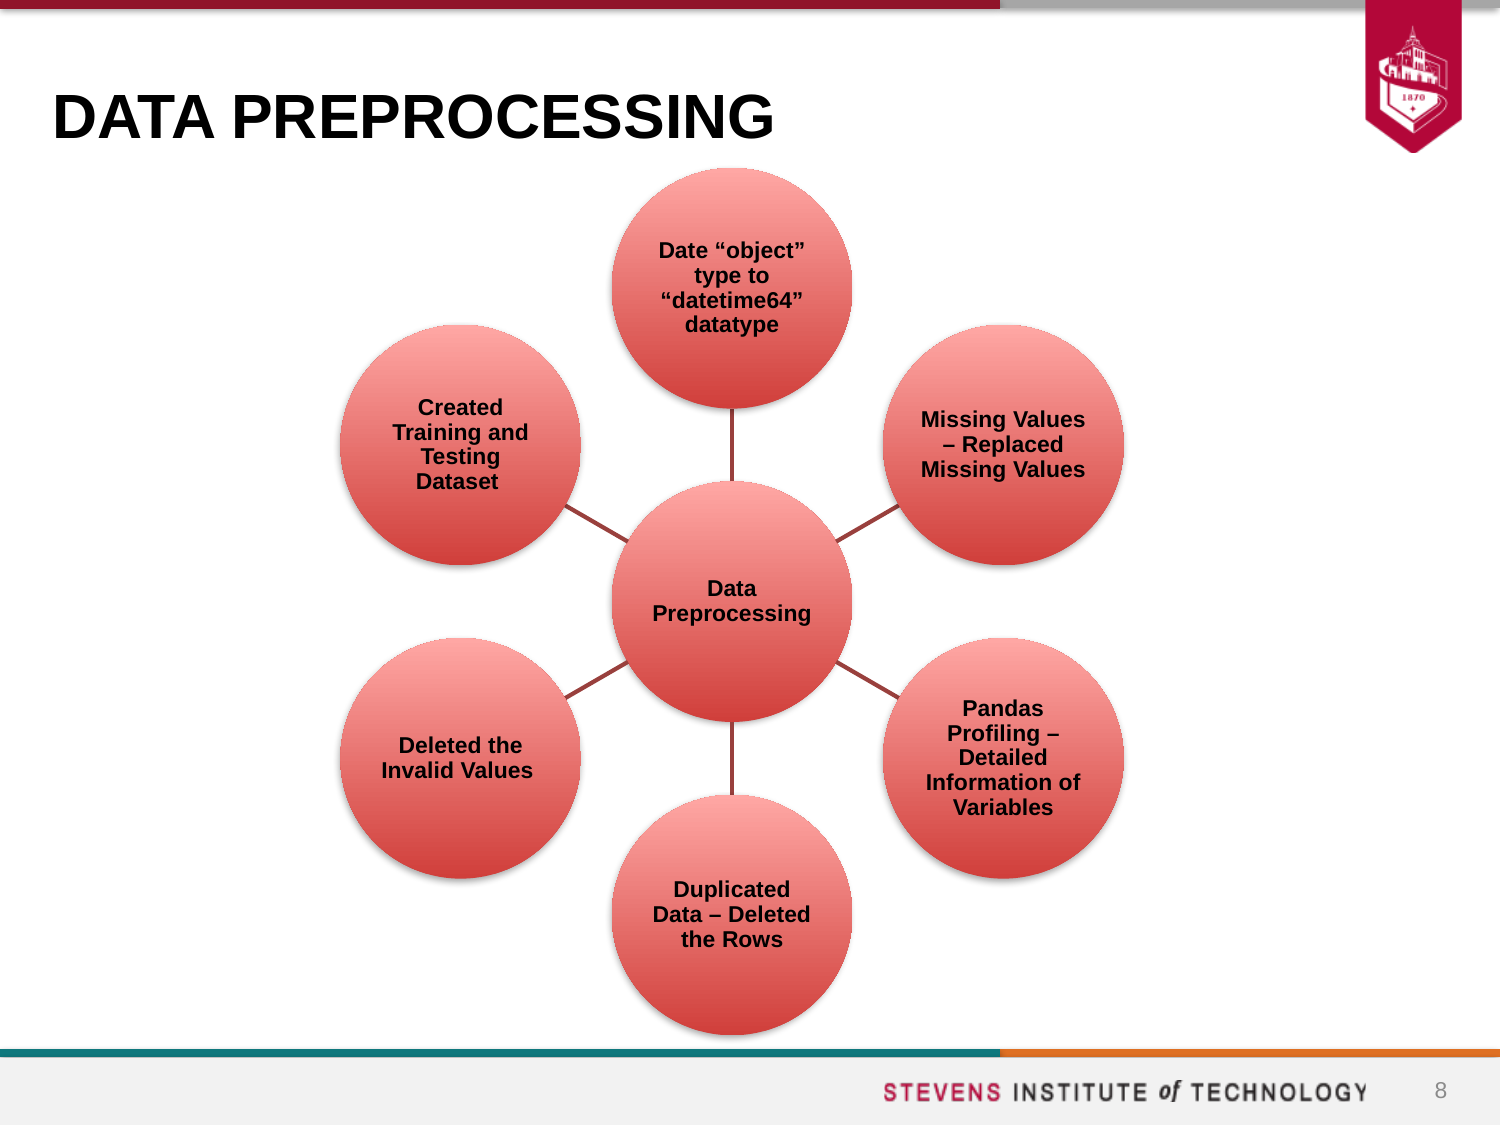

# DATA PREPROCESSING
Data Preprocessing

Date “object” type to “datetime64” datatype

Missing Values – Replaced Missing Values

Pandas Profiling – Detailed Information of Variables

Duplicated Data – Deleted the Rows

Deleted the Invalid Values

Created Training and Testing Dataset
8